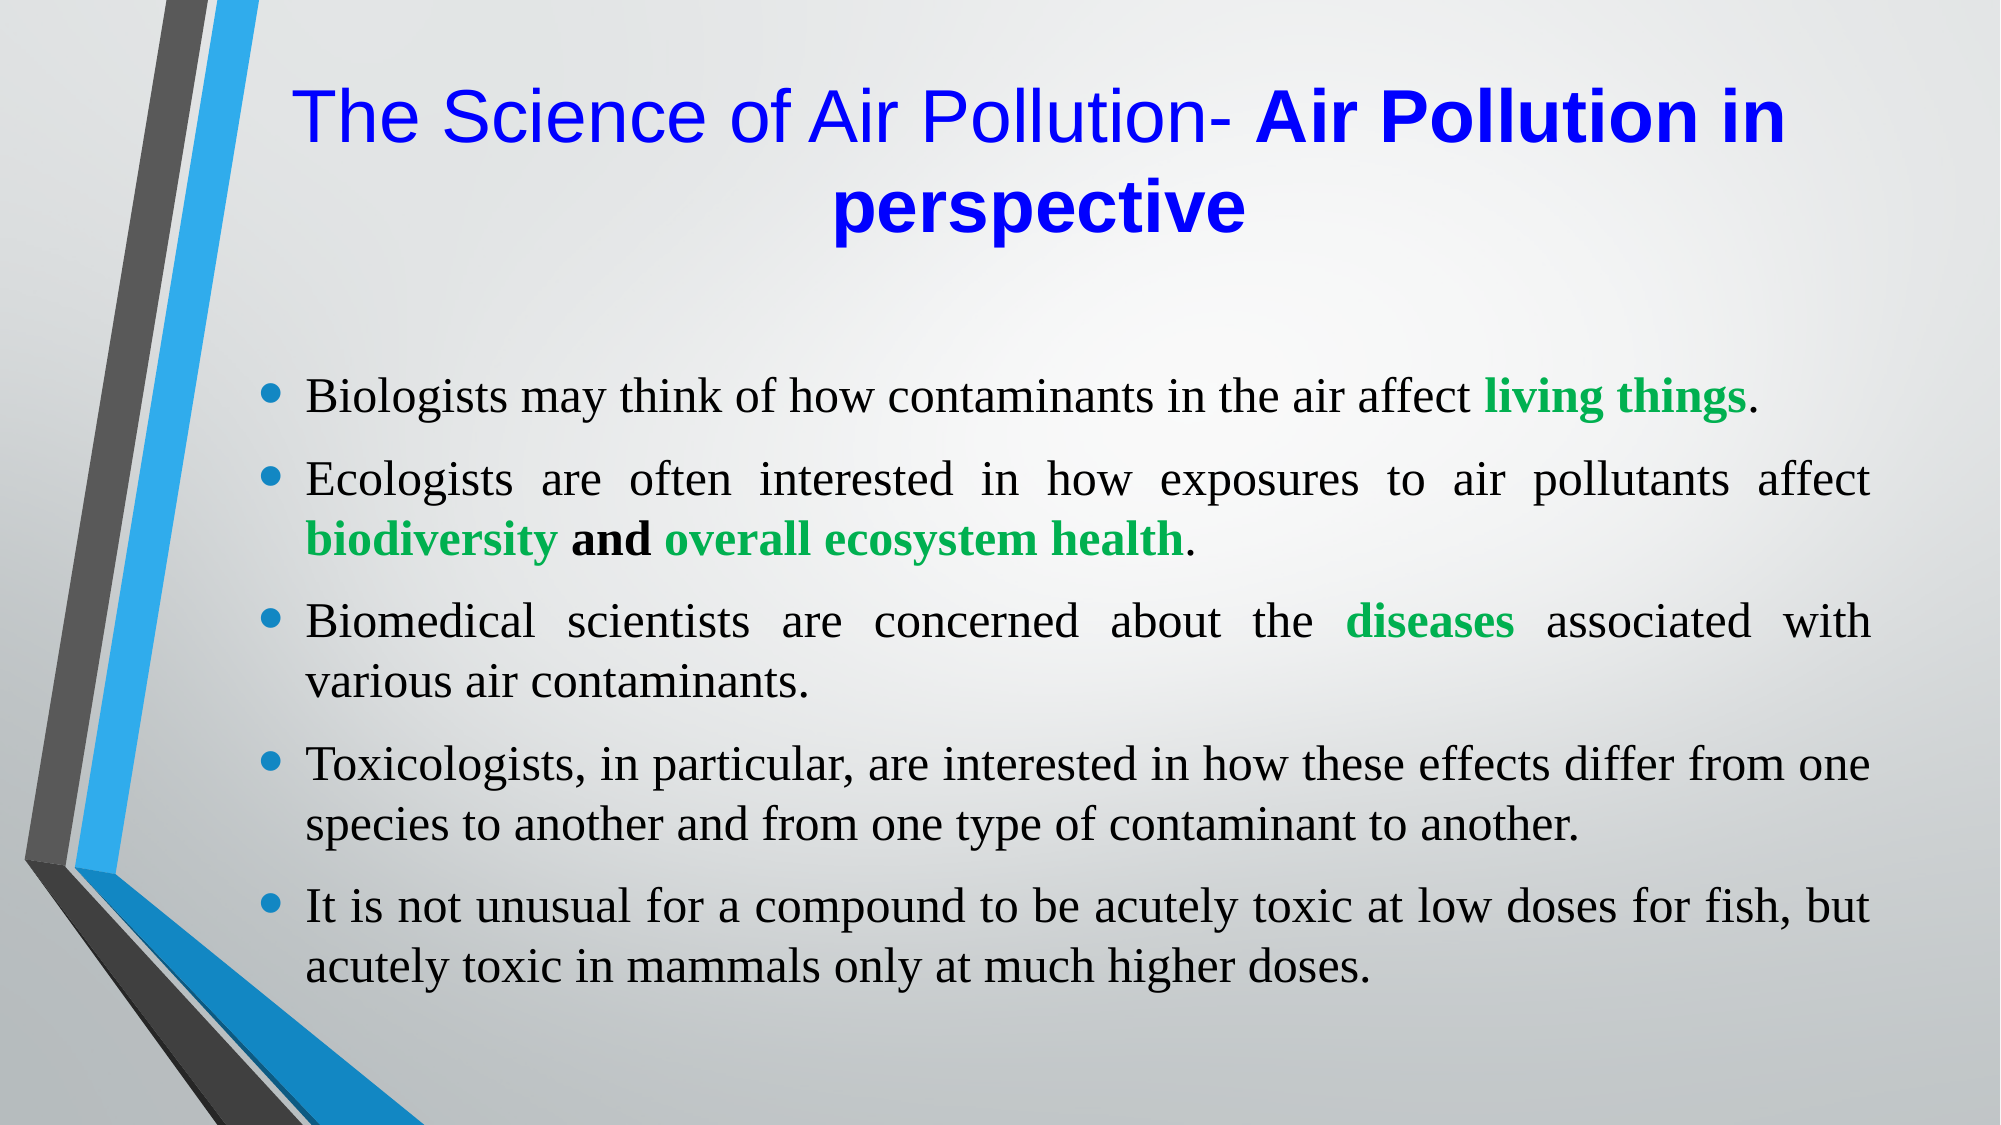

# The Science of Air Pollution- Air Pollution in perspective
Biologists may think of how contaminants in the air affect living things.
Ecologists are often interested in how exposures to air pollutants affect biodiversity and overall ecosystem health.
Biomedical scientists are concerned about the diseases associated with various air contaminants.
Toxicologists, in particular, are interested in how these effects differ from one species to another and from one type of contaminant to another.
It is not unusual for a compound to be acutely toxic at low doses for fish, but acutely toxic in mammals only at much higher doses.